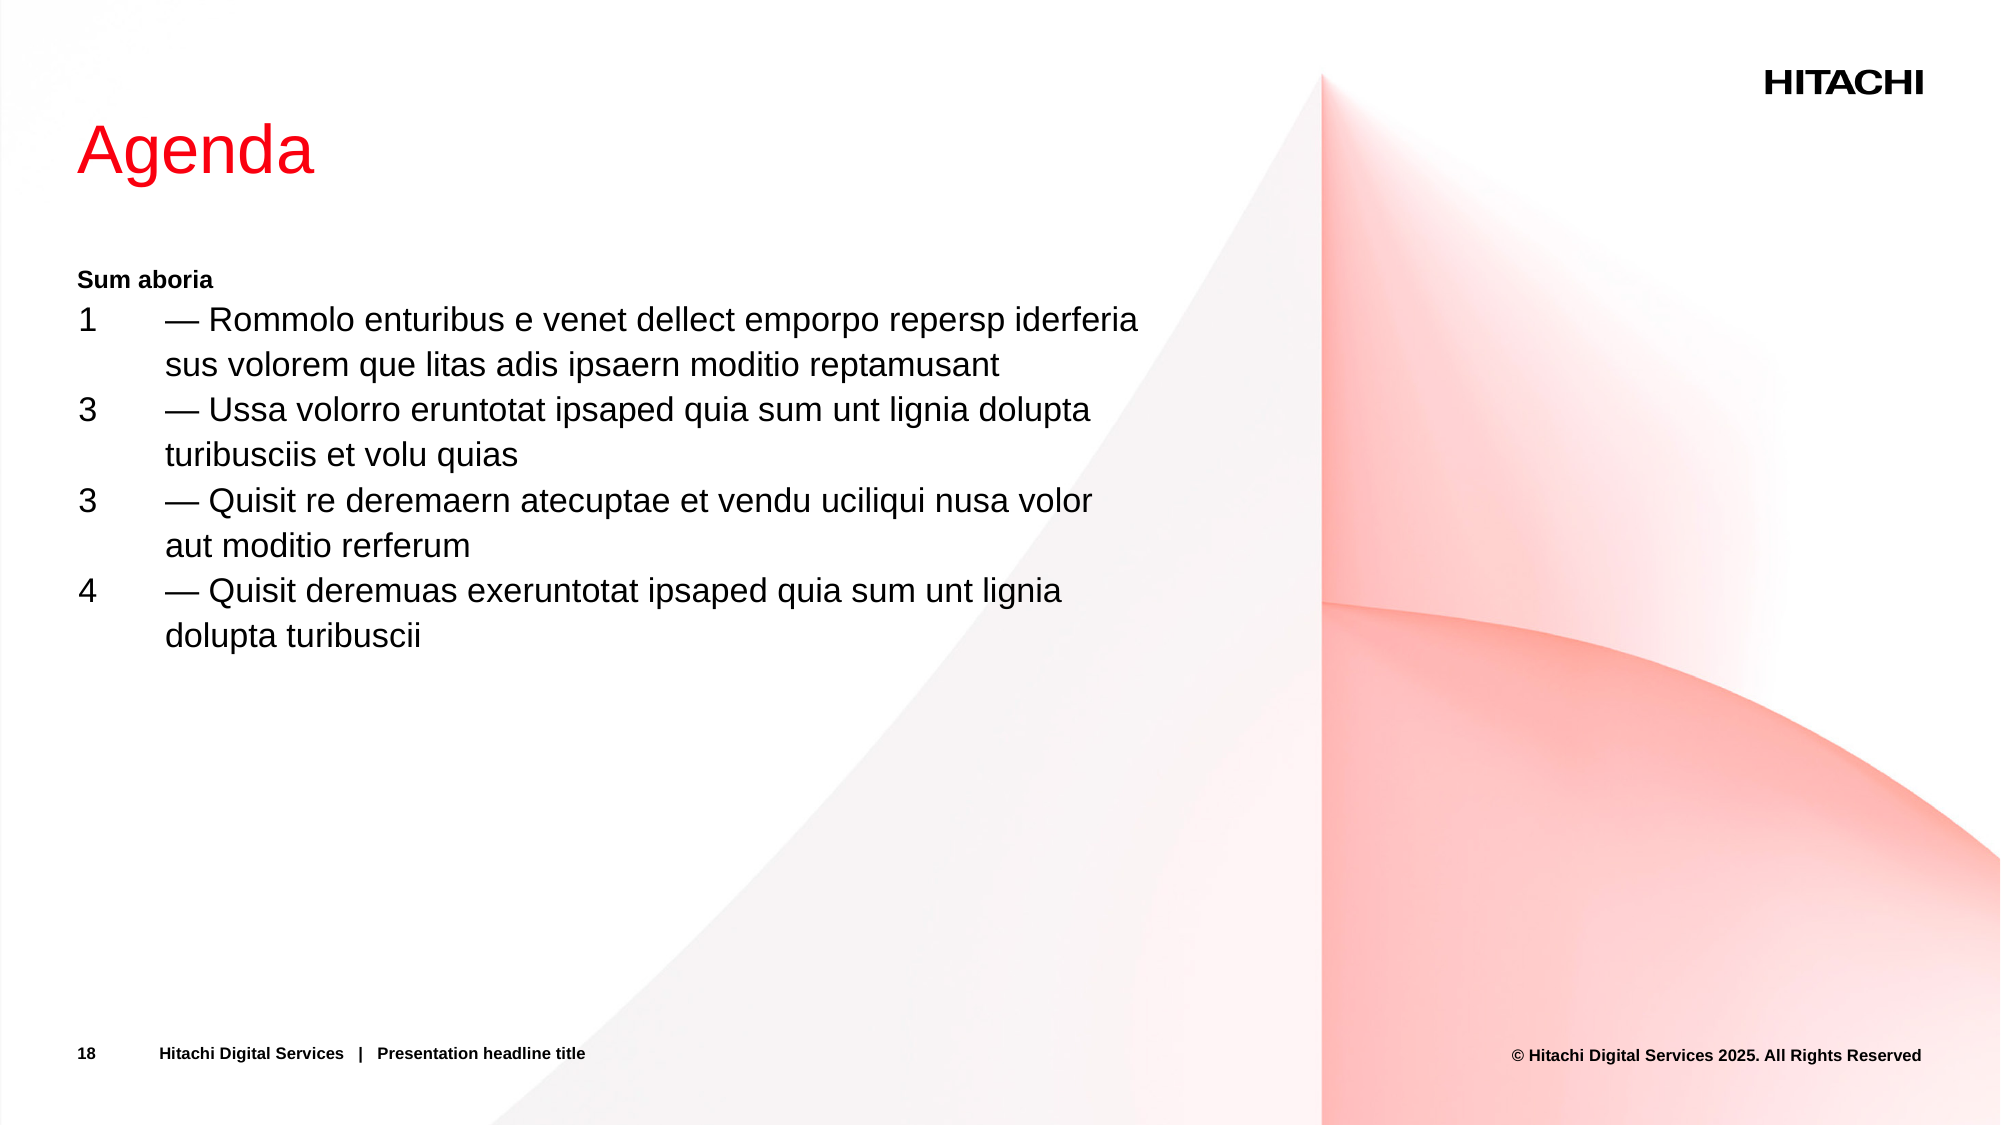

# Agenda
Sum aboria
1	— Rommolo enturibus e venet dellect emporpo repersp iderferia sus volorem que litas adis ipsaern moditio reptamusant
3	— Ussa volorro eruntotat ipsaped quia sum unt lignia dolupta turibusciis et volu quias
3	— Quisit re deremaern atecuptae et vendu uciliqui nusa volor aut moditio rerferum
4	— Quisit deremuas exeruntotat ipsaped quia sum unt lignia dolupta turibuscii
18
Hitachi Digital Services   |   Presentation headline title